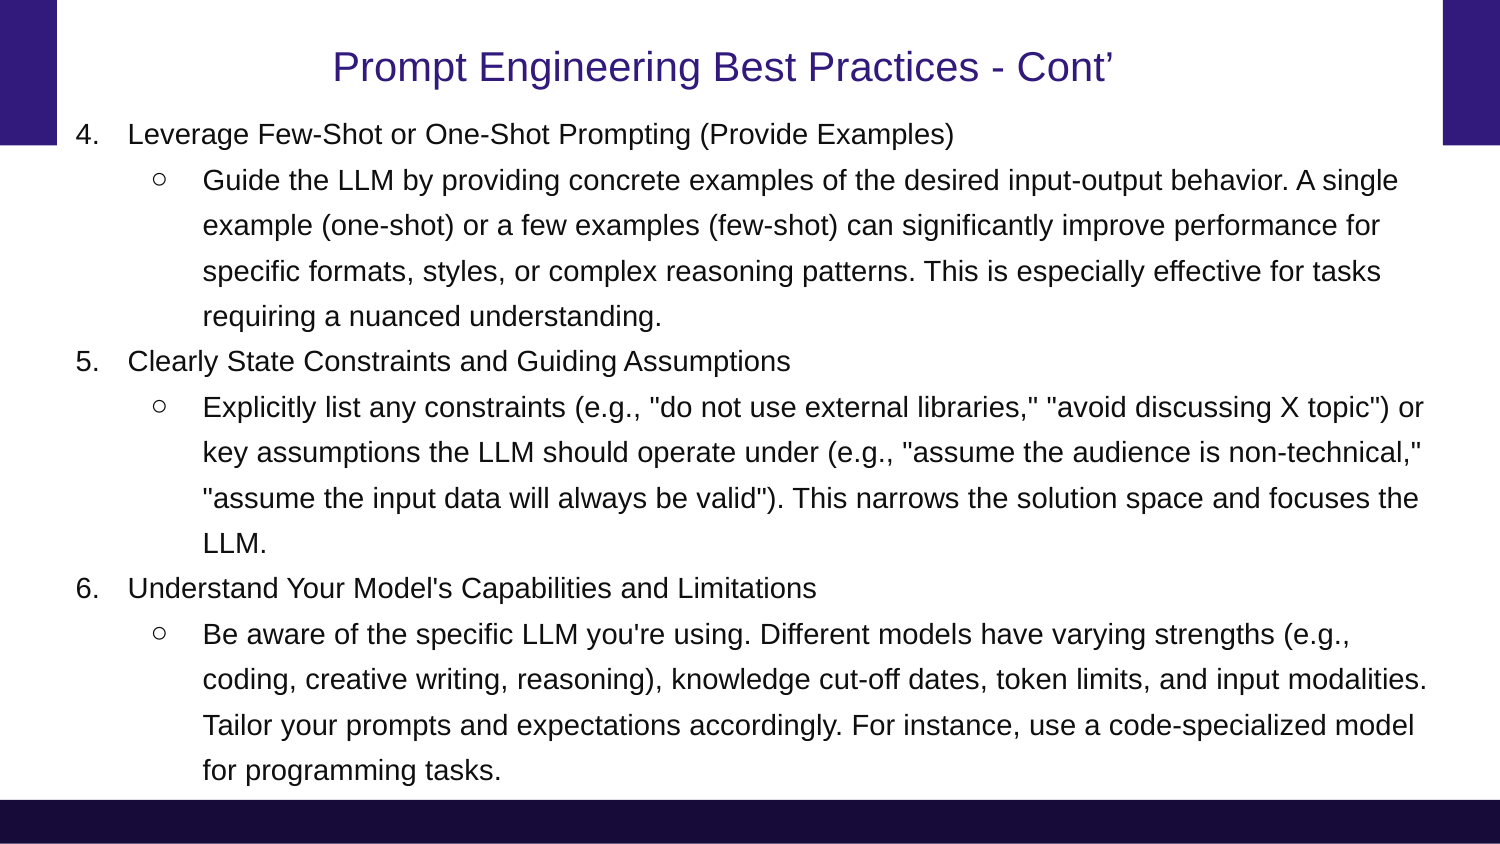

# Prompt Engineering Best Practices - Cont’
Leverage Few-Shot or One-Shot Prompting (Provide Examples)
Guide the LLM by providing concrete examples of the desired input-output behavior. A single example (one-shot) or a few examples (few-shot) can significantly improve performance for specific formats, styles, or complex reasoning patterns. This is especially effective for tasks requiring a nuanced understanding.
Clearly State Constraints and Guiding Assumptions
Explicitly list any constraints (e.g., "do not use external libraries," "avoid discussing X topic") or key assumptions the LLM should operate under (e.g., "assume the audience is non-technical," "assume the input data will always be valid"). This narrows the solution space and focuses the LLM.
Understand Your Model's Capabilities and Limitations
Be aware of the specific LLM you're using. Different models have varying strengths (e.g., coding, creative writing, reasoning), knowledge cut-off dates, token limits, and input modalities. Tailor your prompts and expectations accordingly. For instance, use a code-specialized model for programming tasks.